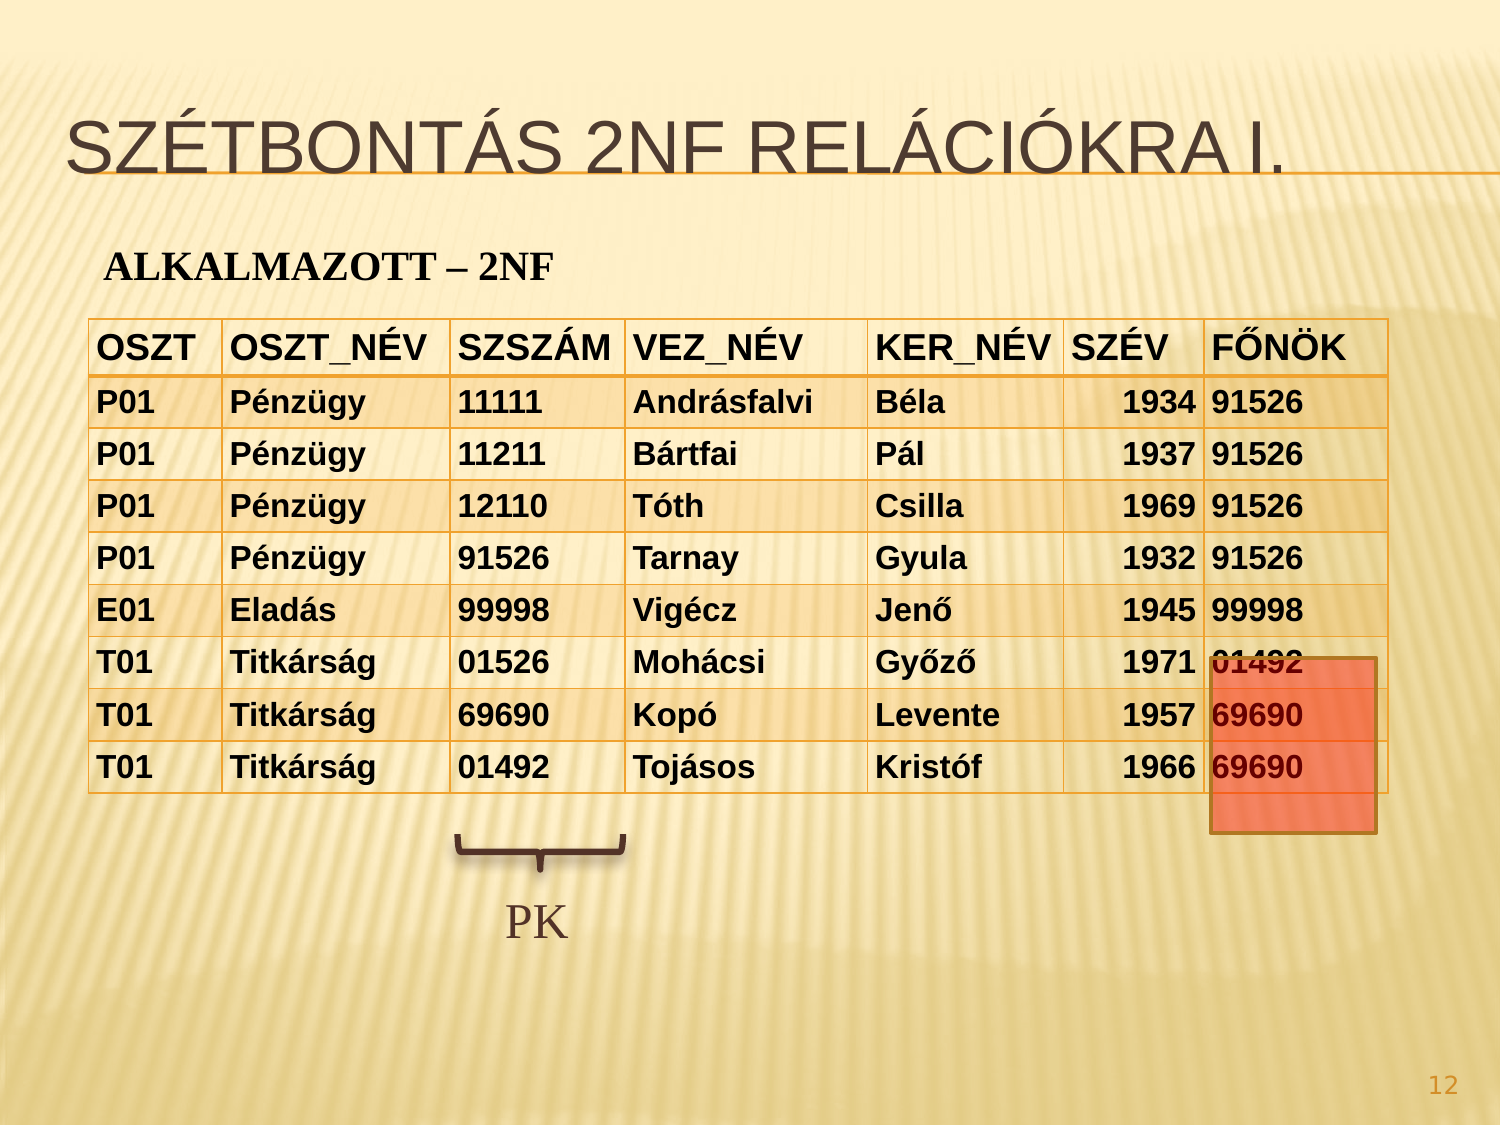

# Szétbontás 2NF relációkra I.
ALKALMAZOTT – 2NF
| OSZT | OSZT\_NÉV | SZSZÁM | VEZ\_NÉV | KER\_NÉV | SZÉV | FŐNÖK |
| --- | --- | --- | --- | --- | --- | --- |
| P01 | Pénzügy | 11111 | Andrásfalvi | Béla | 1934 | 91526 |
| P01 | Pénzügy | 11211 | Bártfai | Pál | 1937 | 91526 |
| P01 | Pénzügy | 12110 | Tóth | Csilla | 1969 | 91526 |
| P01 | Pénzügy | 91526 | Tarnay | Gyula | 1932 | 91526 |
| E01 | Eladás | 99998 | Vigécz | Jenő | 1945 | 99998 |
| T01 | Titkárság | 01526 | Mohácsi | Győző | 1971 | 01492 |
| T01 | Titkárság | 69690 | Kopó | Levente | 1957 | 69690 |
| T01 | Titkárság | 01492 | Tojásos | Kristóf | 1966 | 69690 |

PK
12